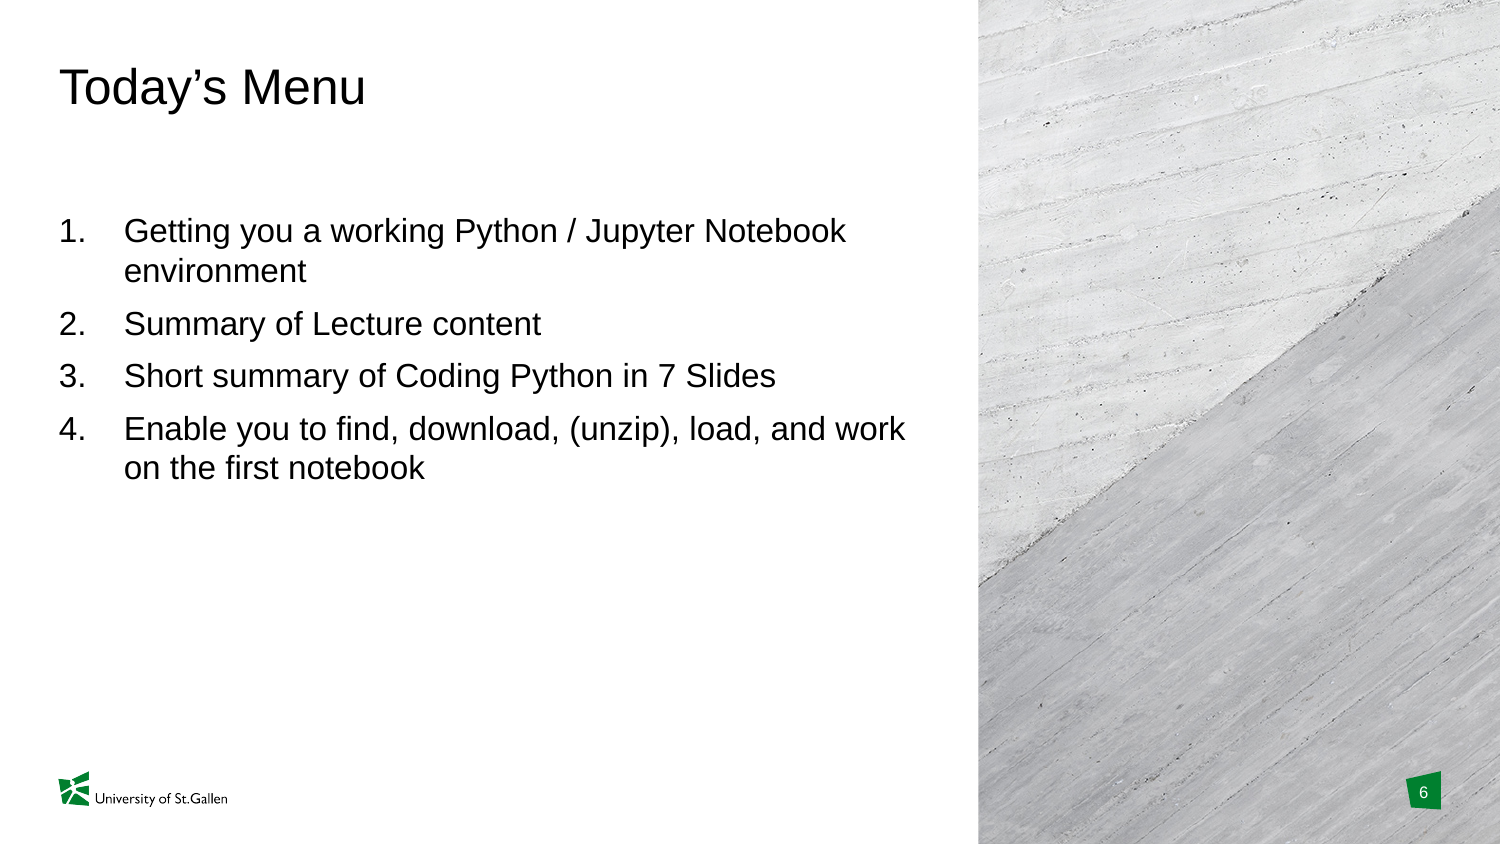

# Today’s Menu
Getting you a working Python / Jupyter Notebook environment
Summary of Lecture content
Short summary of Coding Python in 7 Slides
Enable you to find, download, (unzip), load, and work on the first notebook
6